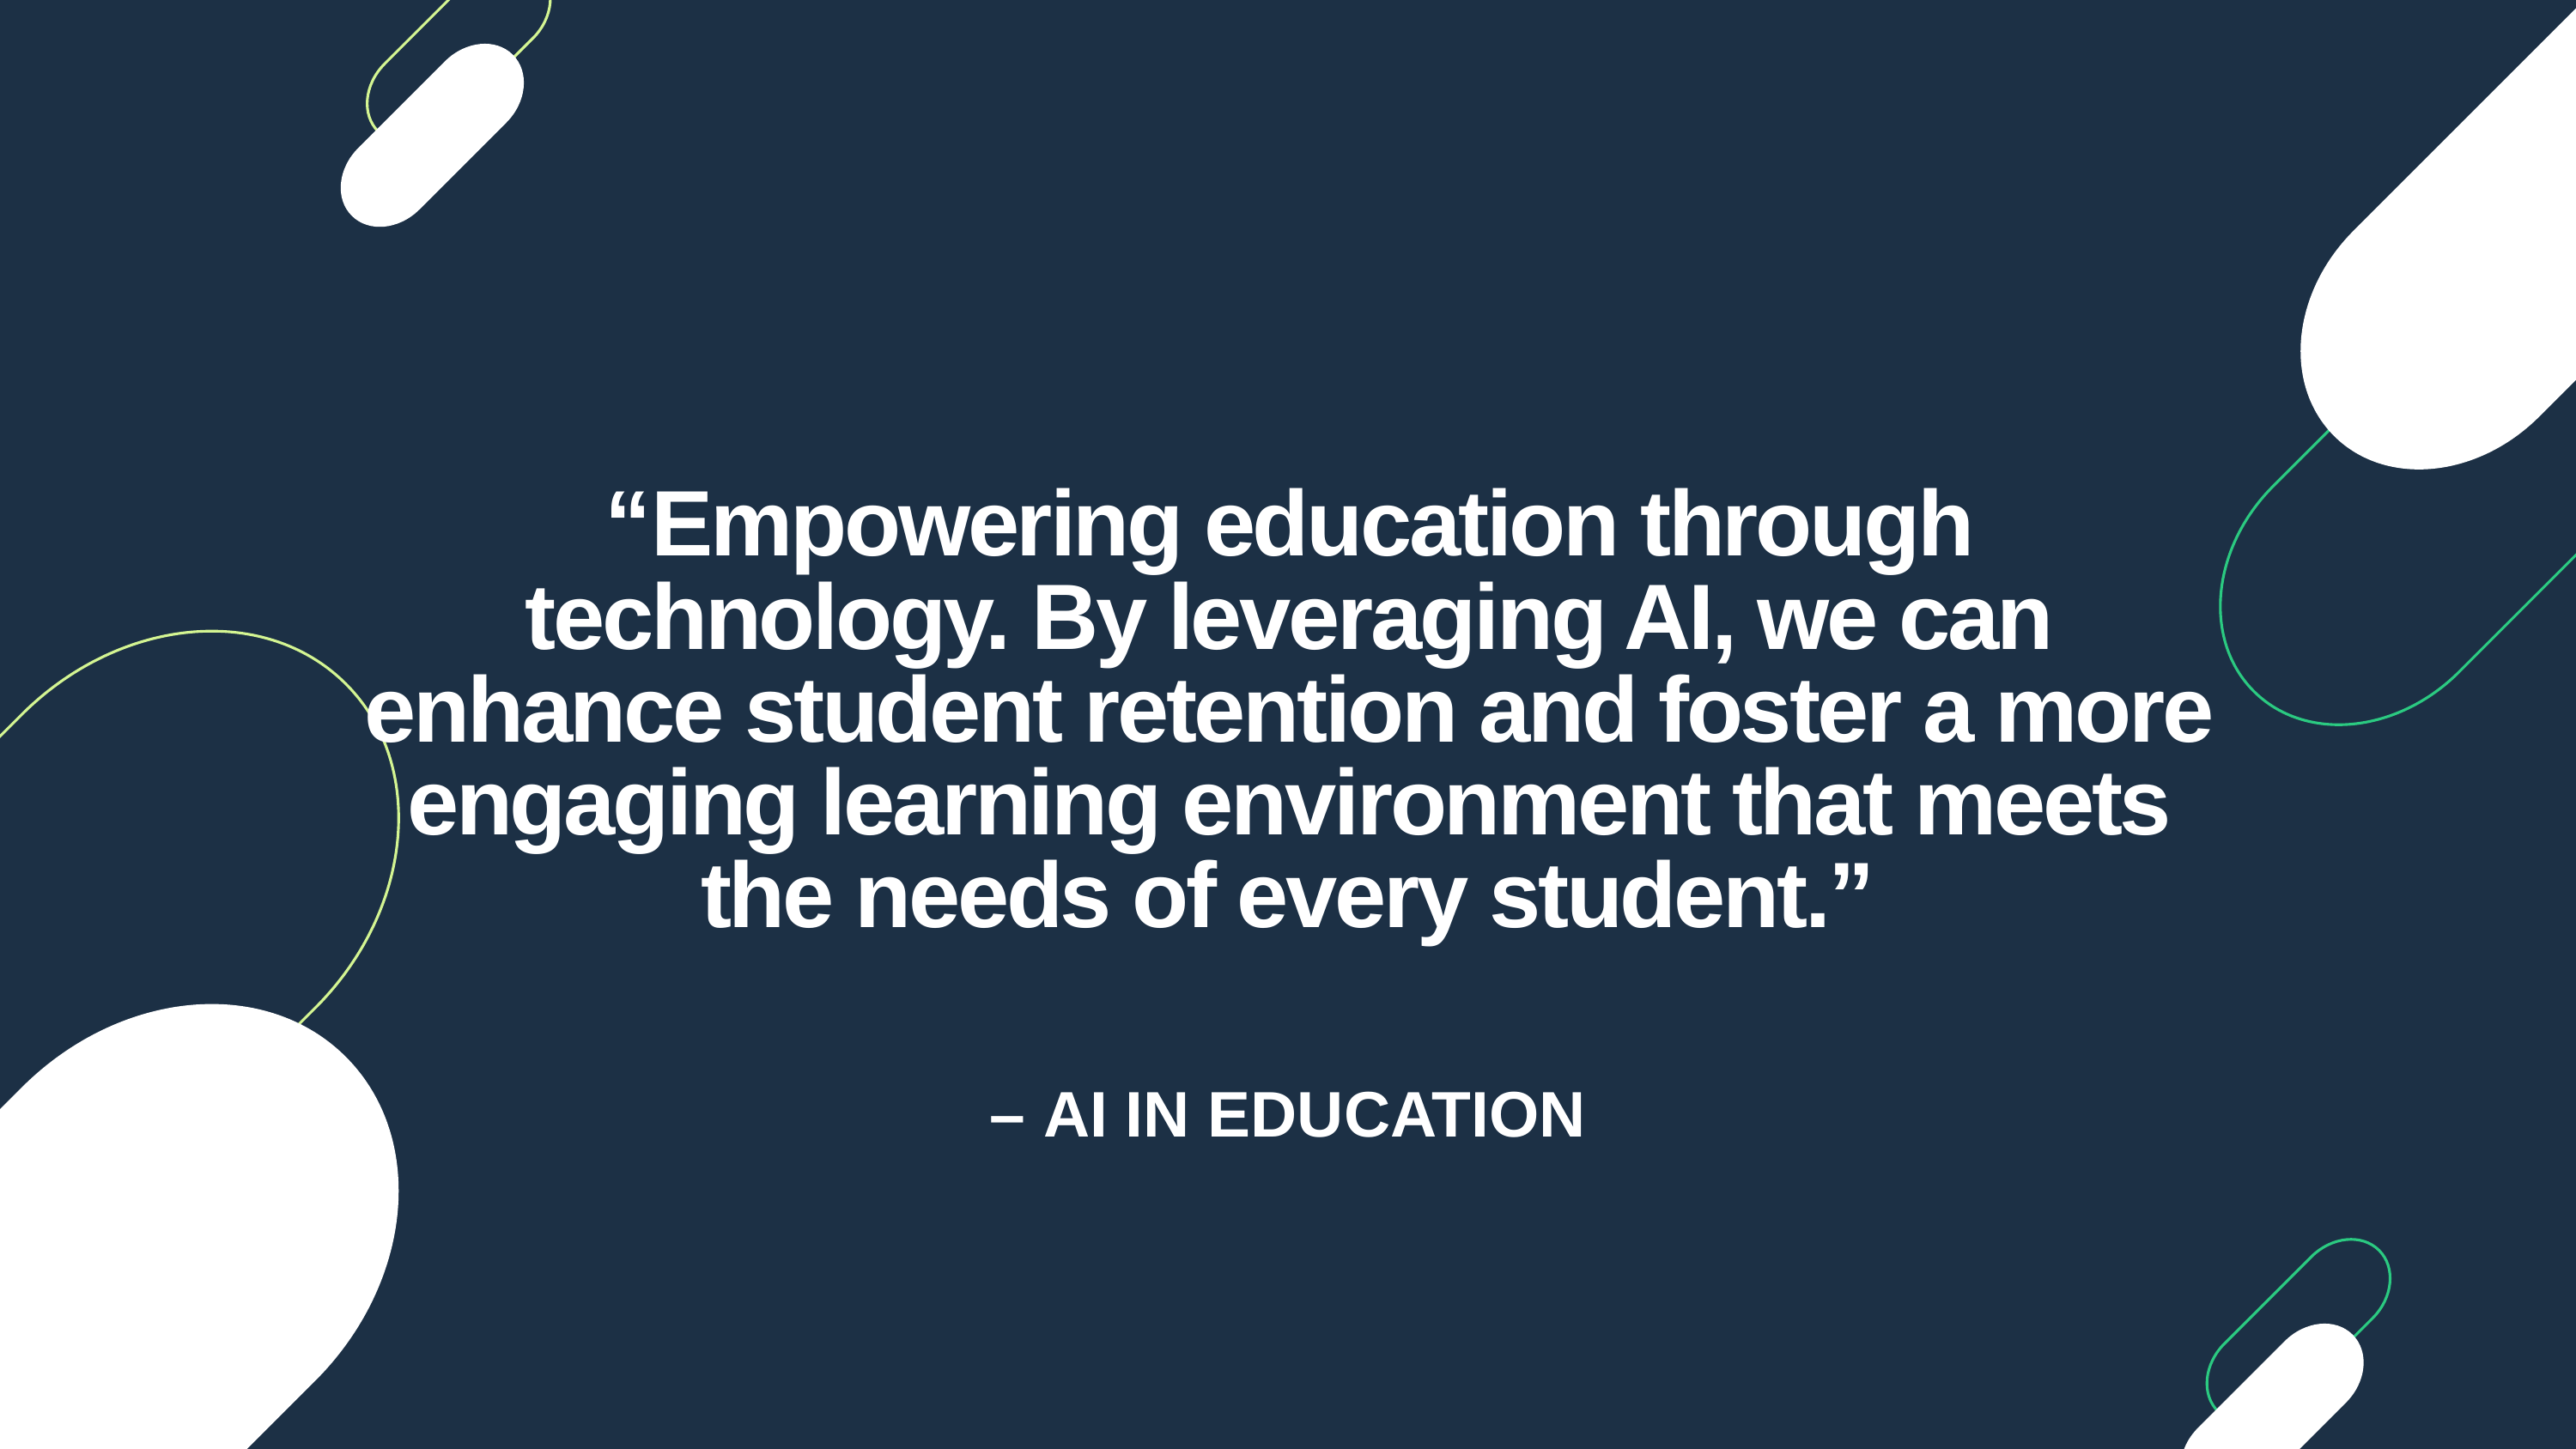

“Empowering education through technology. By leveraging AI, we can enhance student retention and foster a more engaging learning environment that meets the needs of every student.”
– AI IN EDUCATION